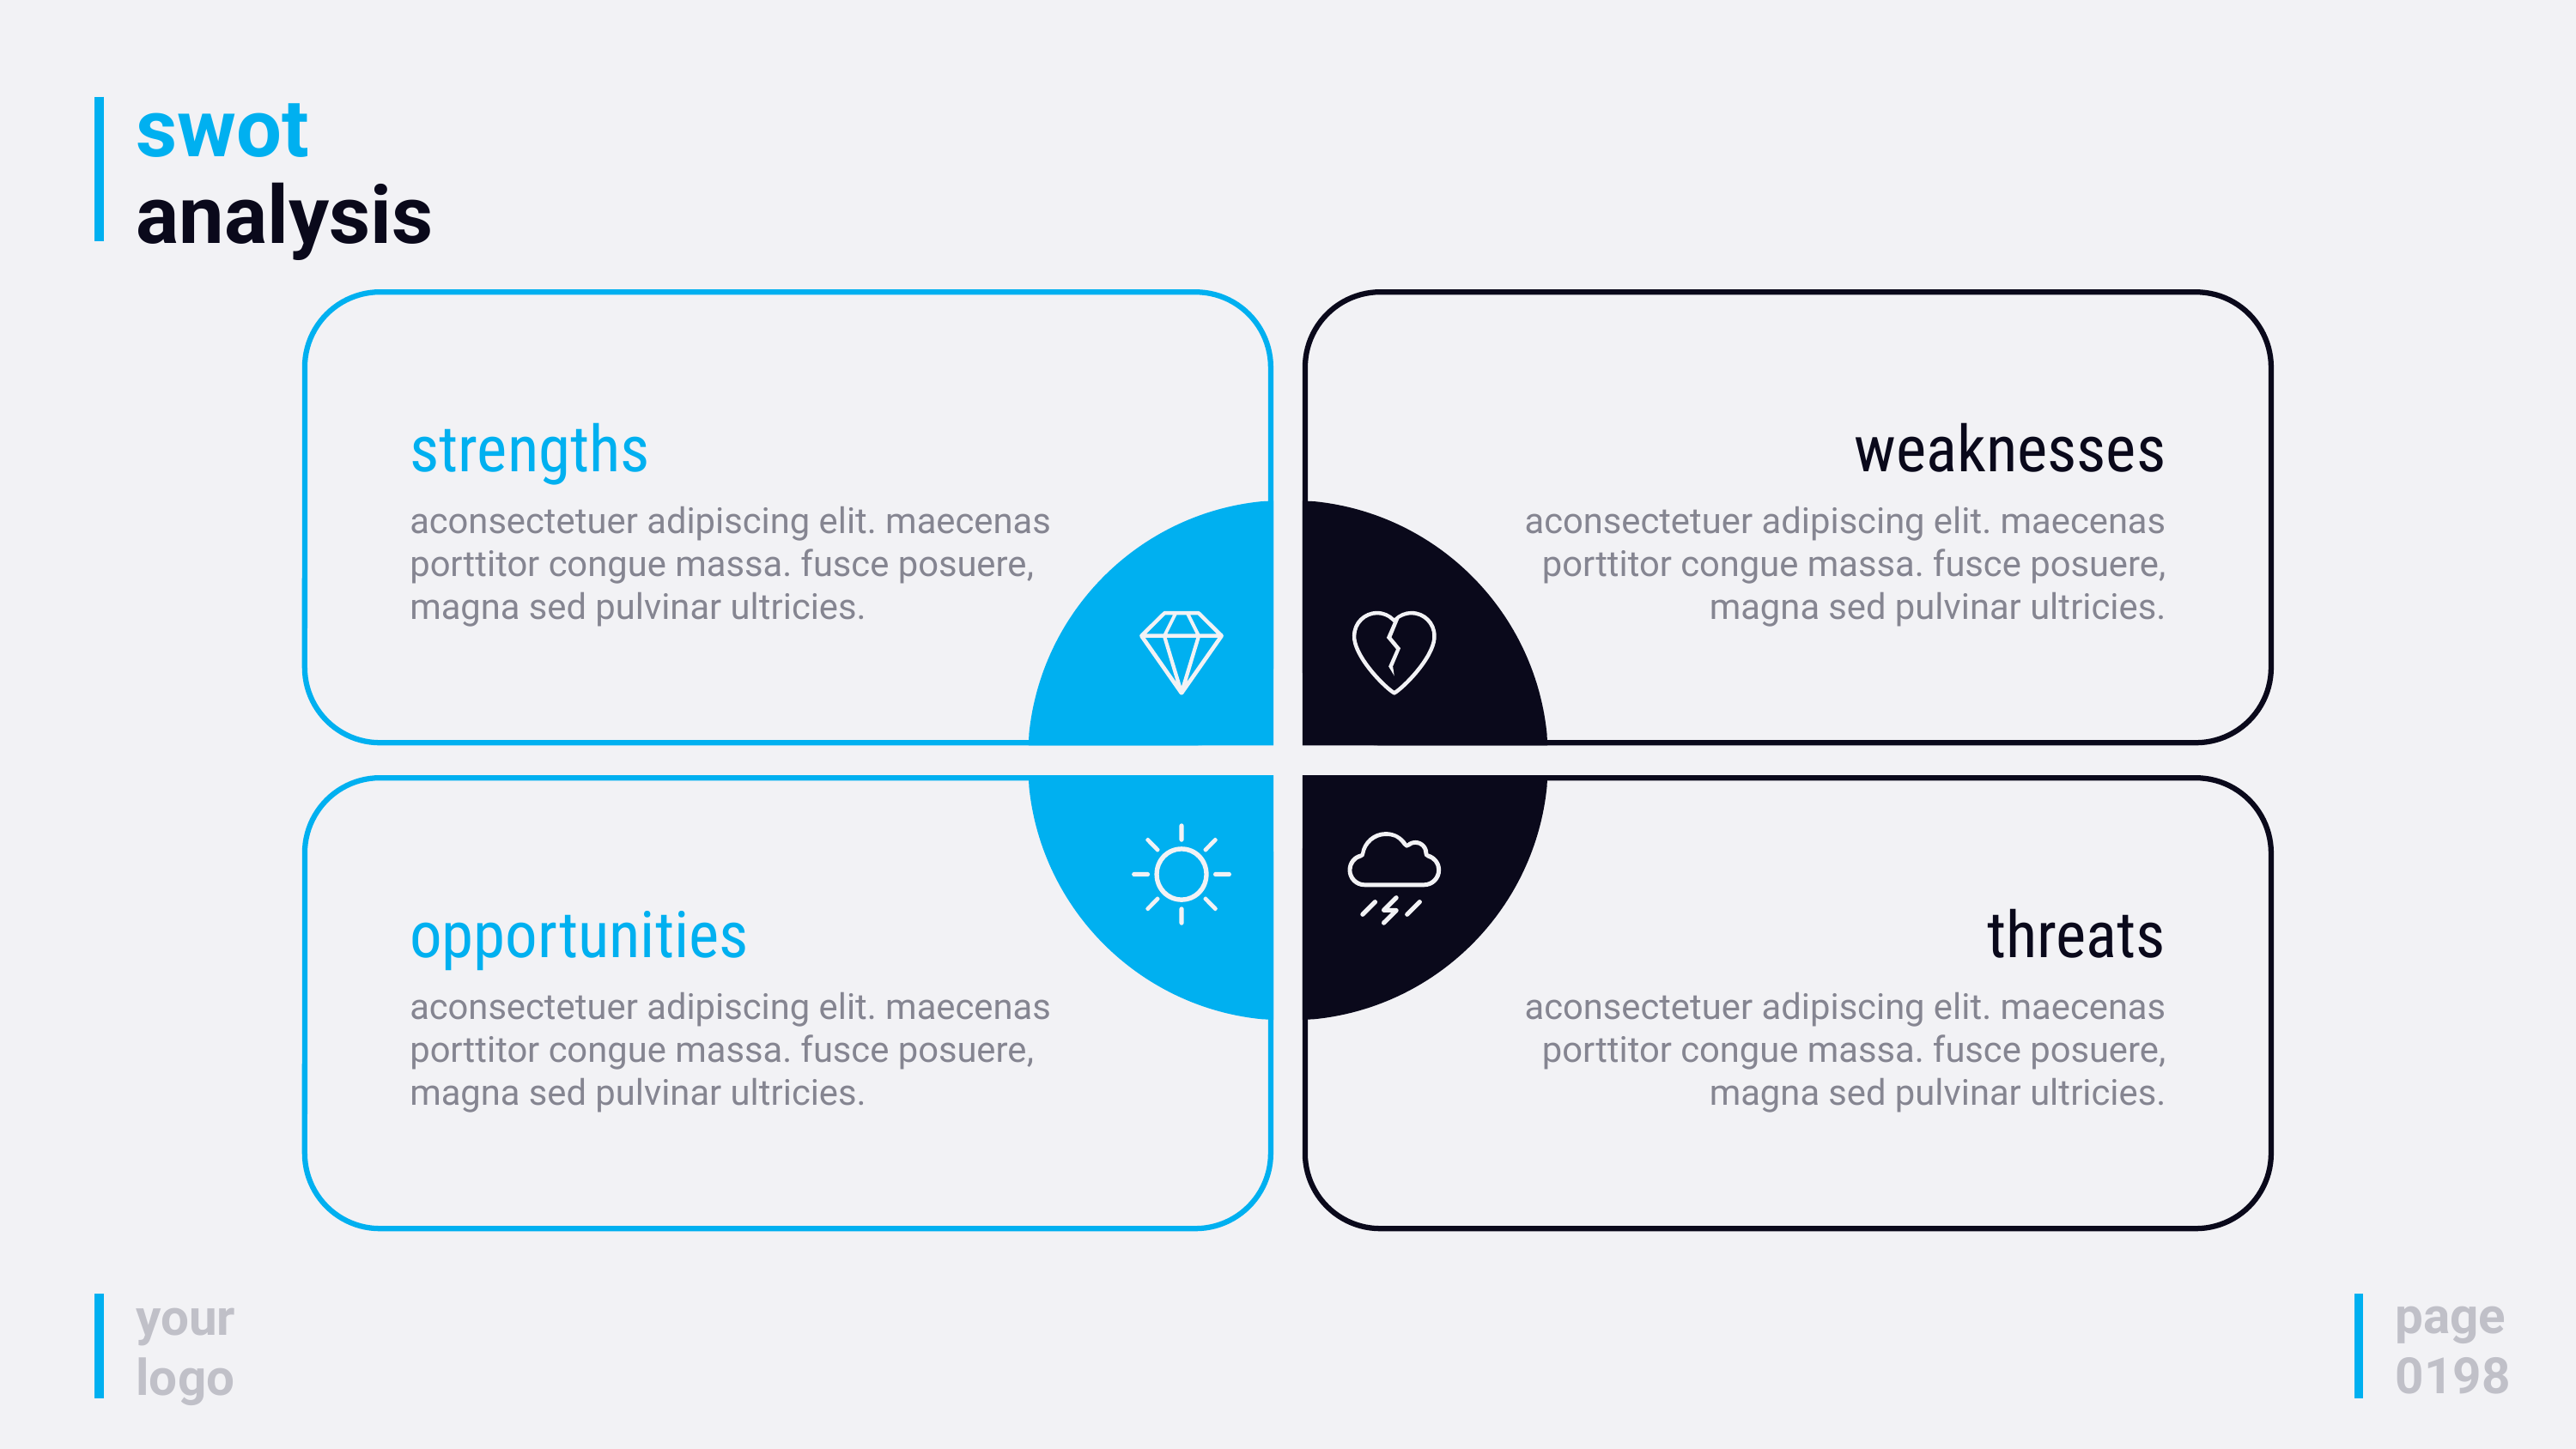

# swot analysis

strengths
aconsectetuer adipiscing elit. maecenas porttitor congue massa. fusce posuere, magna sed pulvinar ultricies.

weaknesses
aconsectetuer adipiscing elit. maecenas porttitor congue massa. fusce posuere, magna sed pulvinar ultricies.

opportunities
aconsectetuer adipiscing elit. maecenas porttitor congue massa. fusce posuere, magna sed pulvinar ultricies.

threats
aconsectetuer adipiscing elit. maecenas porttitor congue massa. fusce posuere, magna sed pulvinar ultricies.
page
0198